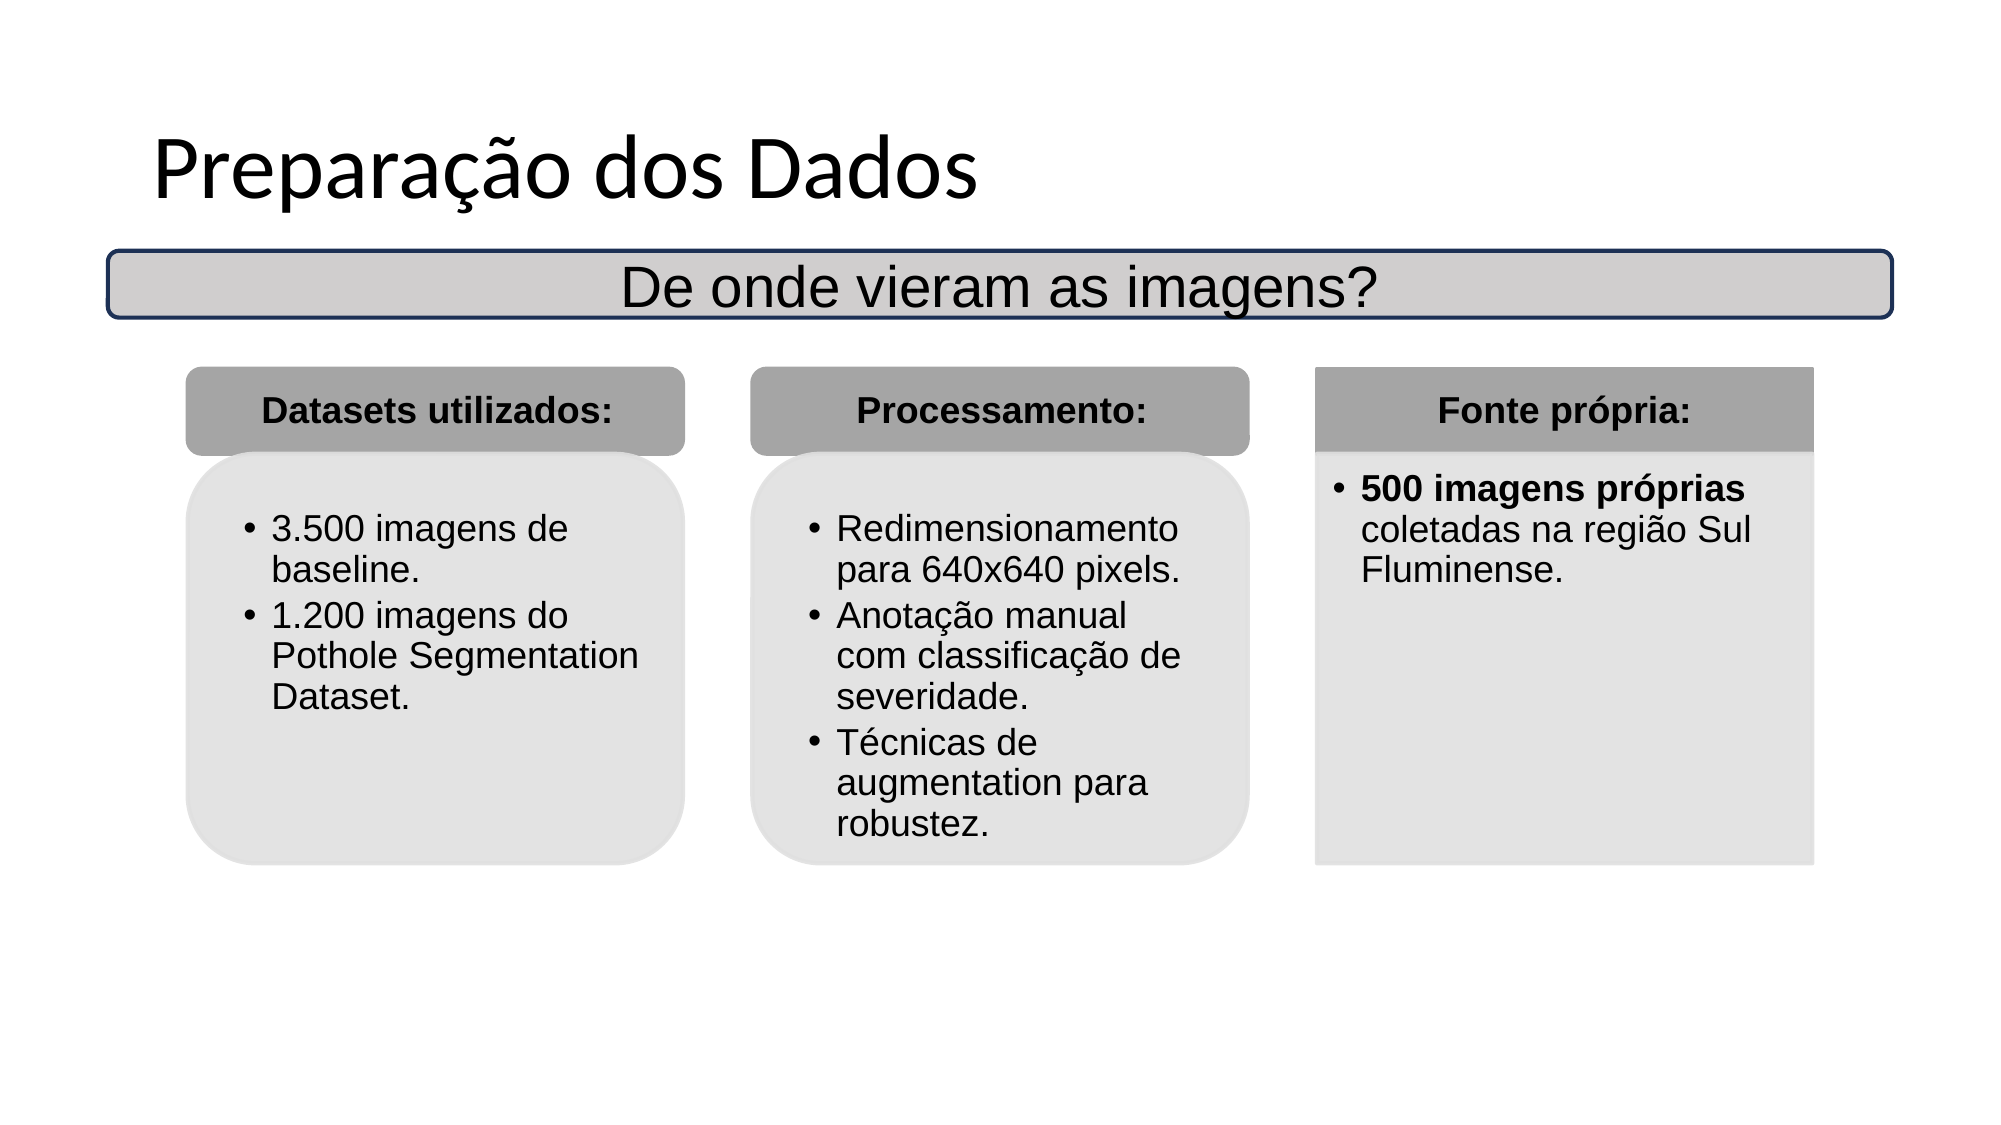

# Preparação dos Dados
De onde vieram as imagens?
Datasets utilizados:
3.500 imagens de baseline.
1.200 imagens do Pothole Segmentation Dataset.
Processamento:
Redimensionamento para 640x640 pixels.
Anotação manual com classificação de severidade.
Técnicas de augmentation para robustez.
Fonte própria:
500 imagens próprias coletadas na região Sul Fluminense.